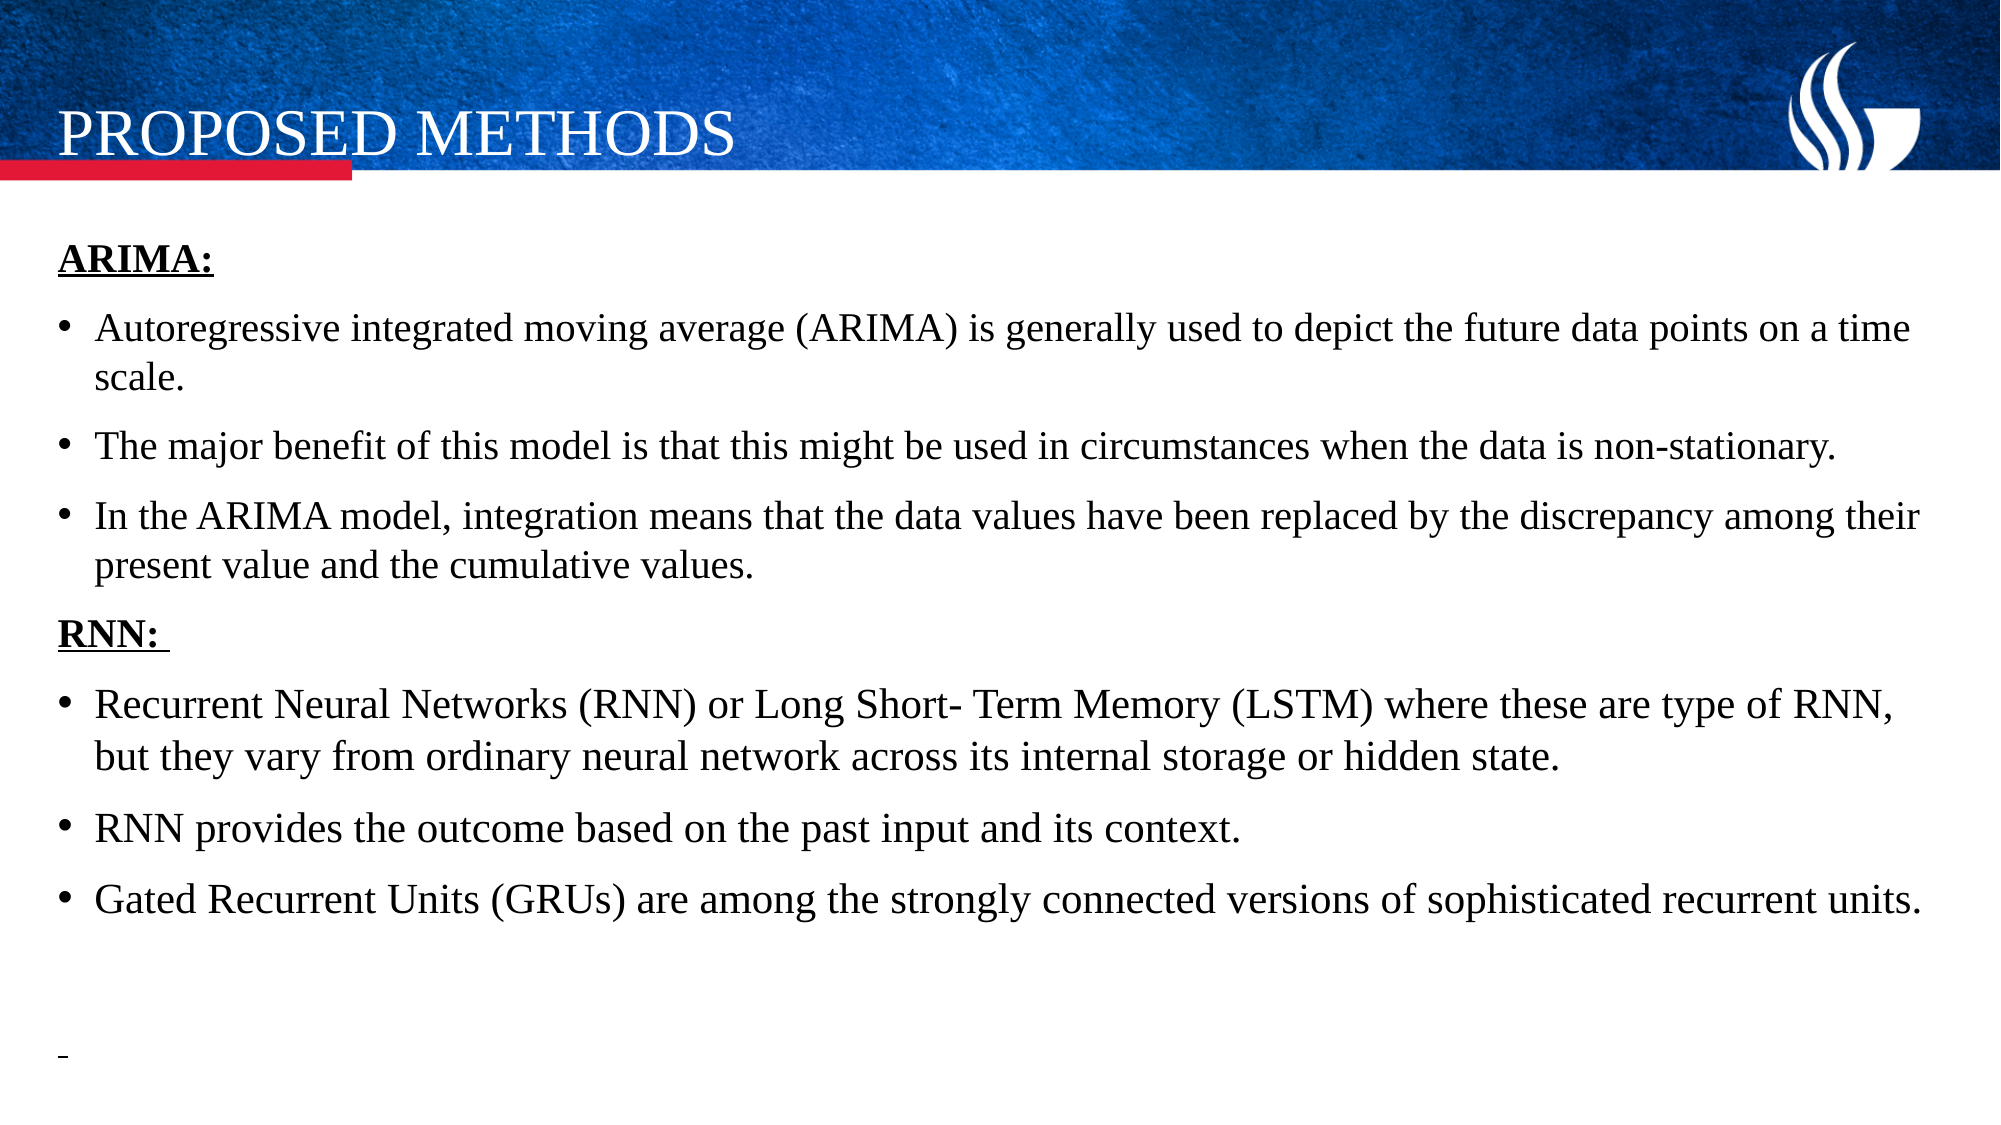

# PROPOSED METHODS
ARIMA:
Autoregressive integrated moving average (ARIMA) is generally used to depict the future data points on a time scale.
The major benefit of this model is that this might be used in circumstances when the data is non-stationary.
In the ARIMA model, integration means that the data values have been replaced by the discrepancy among their present value and the cumulative values.
RNN:
Recurrent Neural Networks (RNN) or Long Short- Term Memory (LSTM) where these are type of RNN, but they vary from ordinary neural network across its internal storage or hidden state.
RNN provides the outcome based on the past input and its context.
Gated Recurrent Units (GRUs) are among the strongly connected versions of sophisticated recurrent units.